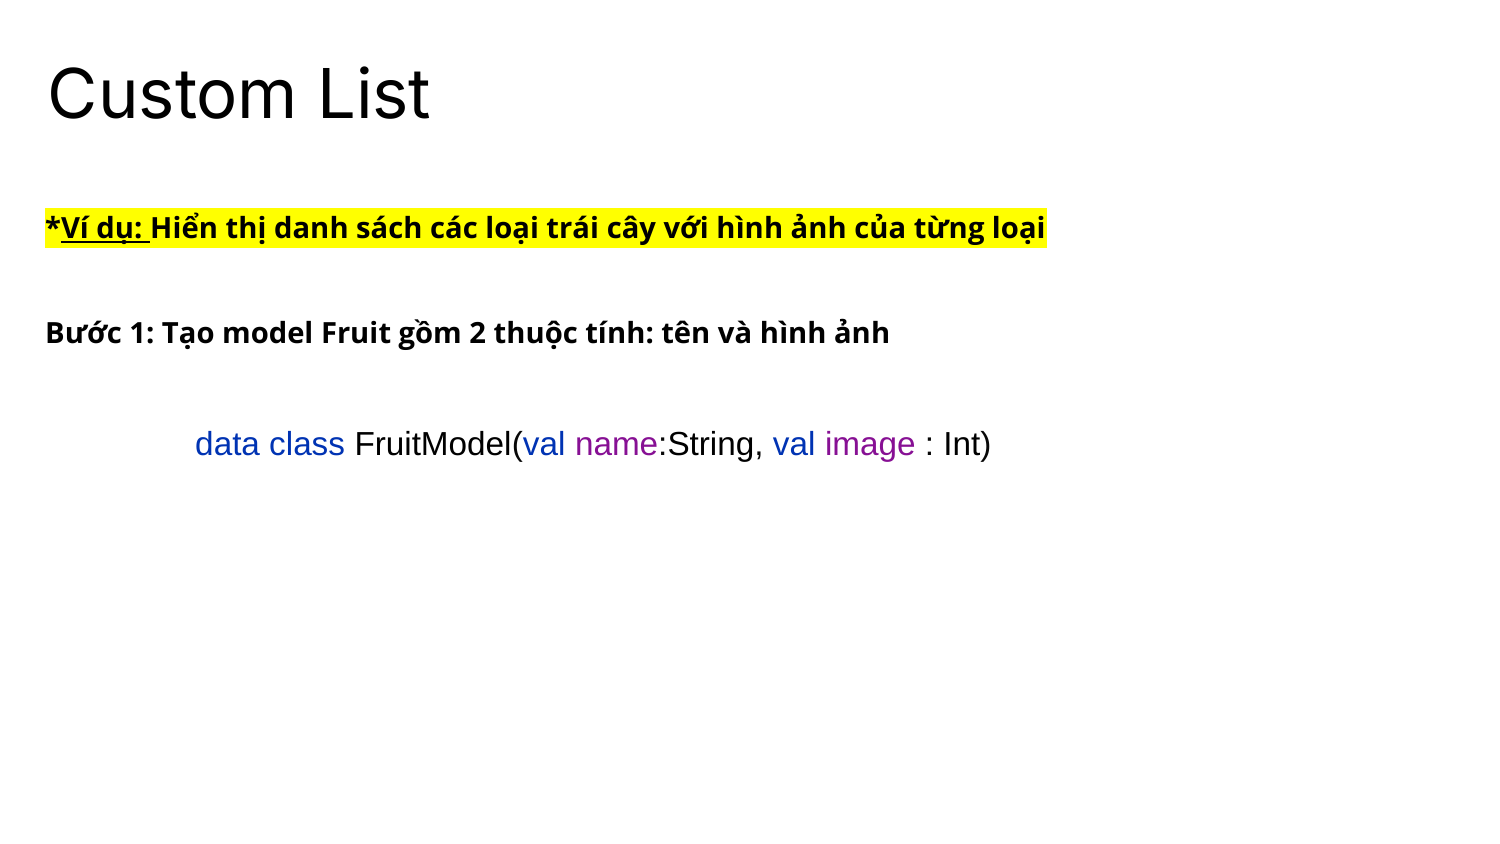

# Custom List
*Ví dụ: Hiển thị danh sách các loại trái cây với hình ảnh của từng loại

Bước 1: Tạo model Fruit gồm 2 thuộc tính: tên và hình ảnh

	data class FruitModel(val name:String, val image : Int)